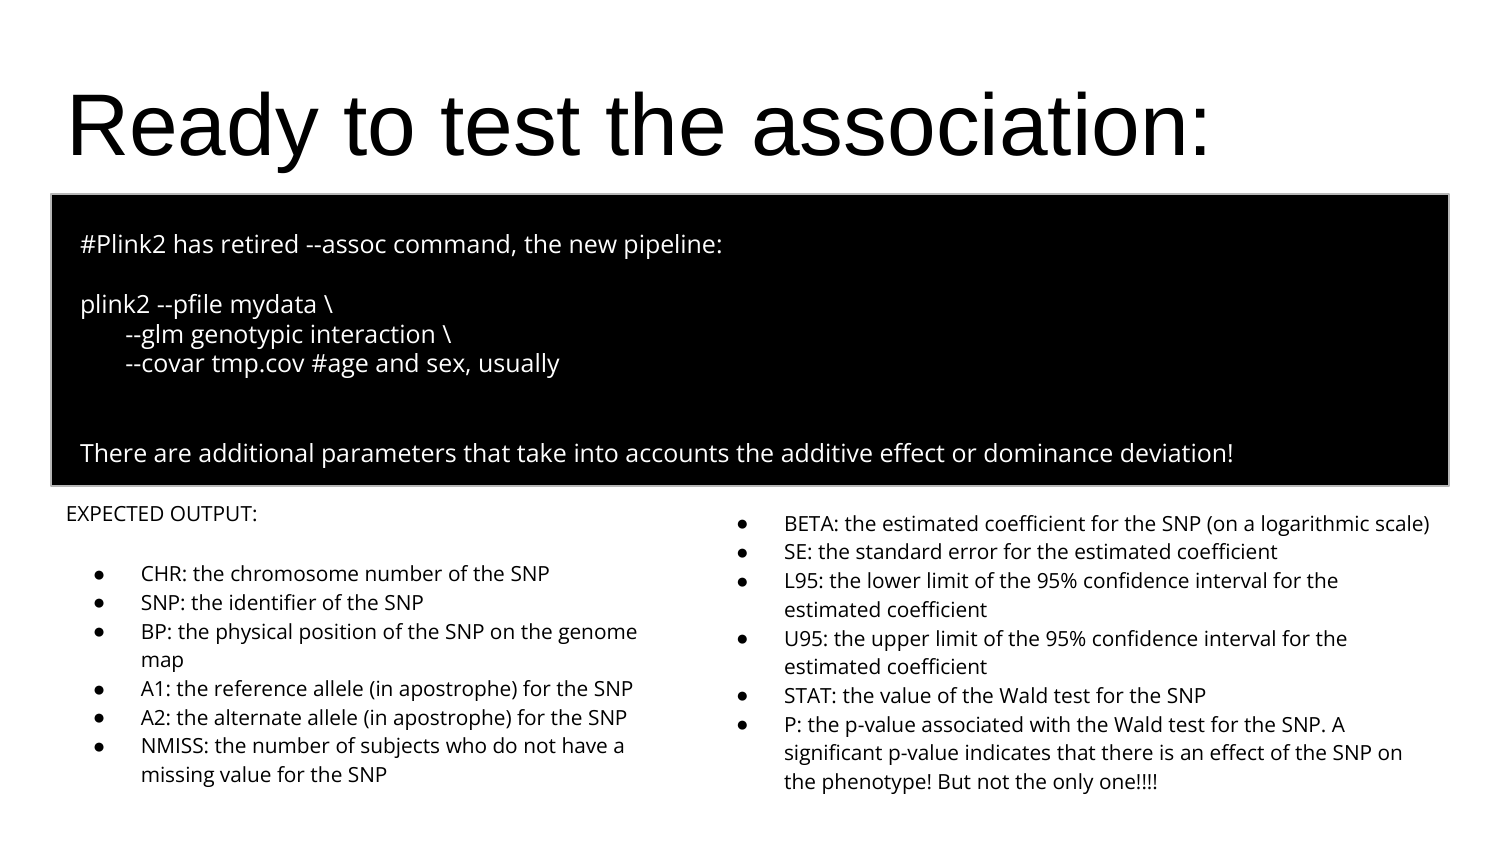

# Ready to test the association:

#Plink2 has retired --assoc command, the new pipeline:

plink2 --pfile mydata \
       --glm genotypic interaction \
       --covar tmp.cov #age and sex, usually

There are additional parameters that take into accounts the additive effect or dominance deviation!
EXPECTED OUTPUT:
CHR: the chromosome number of the SNP
SNP: the identifier of the SNP
BP: the physical position of the SNP on the genome map
A1: the reference allele (in apostrophe) for the SNP
A2: the alternate allele (in apostrophe) for the SNP
NMISS: the number of subjects who do not have a missing value for the SNP
BETA: the estimated coefficient for the SNP (on a logarithmic scale)
SE: the standard error for the estimated coefficient
L95: the lower limit of the 95% confidence interval for the estimated coefficient
U95: the upper limit of the 95% confidence interval for the estimated coefficient
STAT: the value of the Wald test for the SNP
P: the p-value associated with the Wald test for the SNP. A significant p-value indicates that there is an effect of the SNP on the phenotype! But not the only one!!!!